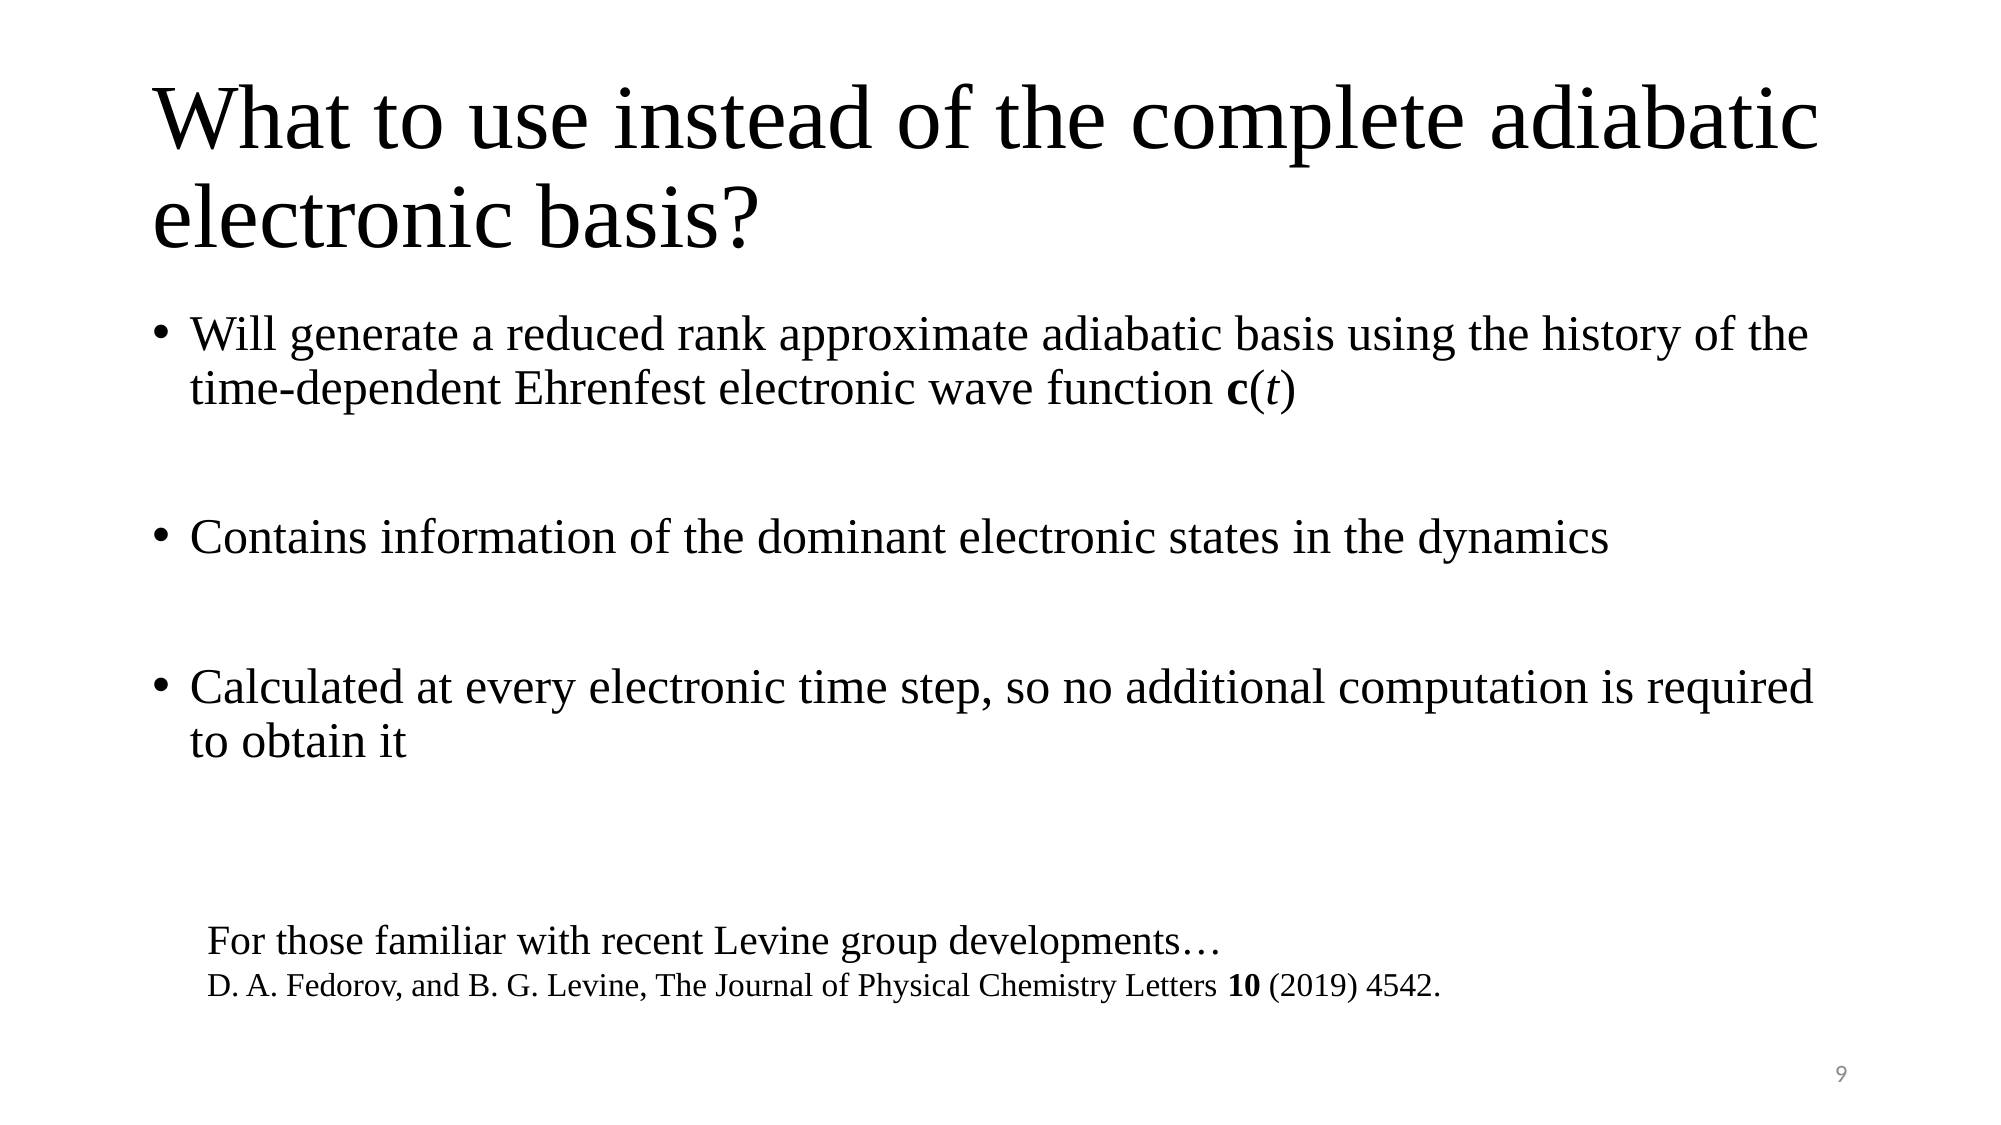

# What to use instead of the complete adiabatic electronic basis?
Will generate a reduced rank approximate adiabatic basis using the history of the time-dependent Ehrenfest electronic wave function c(t)

Contains information of the dominant electronic states in the dynamics

Calculated at every electronic time step, so no additional computation is required to obtain it
For those familiar with recent Levine group developments…
D. A. Fedorov, and B. G. Levine, The Journal of Physical Chemistry Letters 10 (2019) 4542.
9